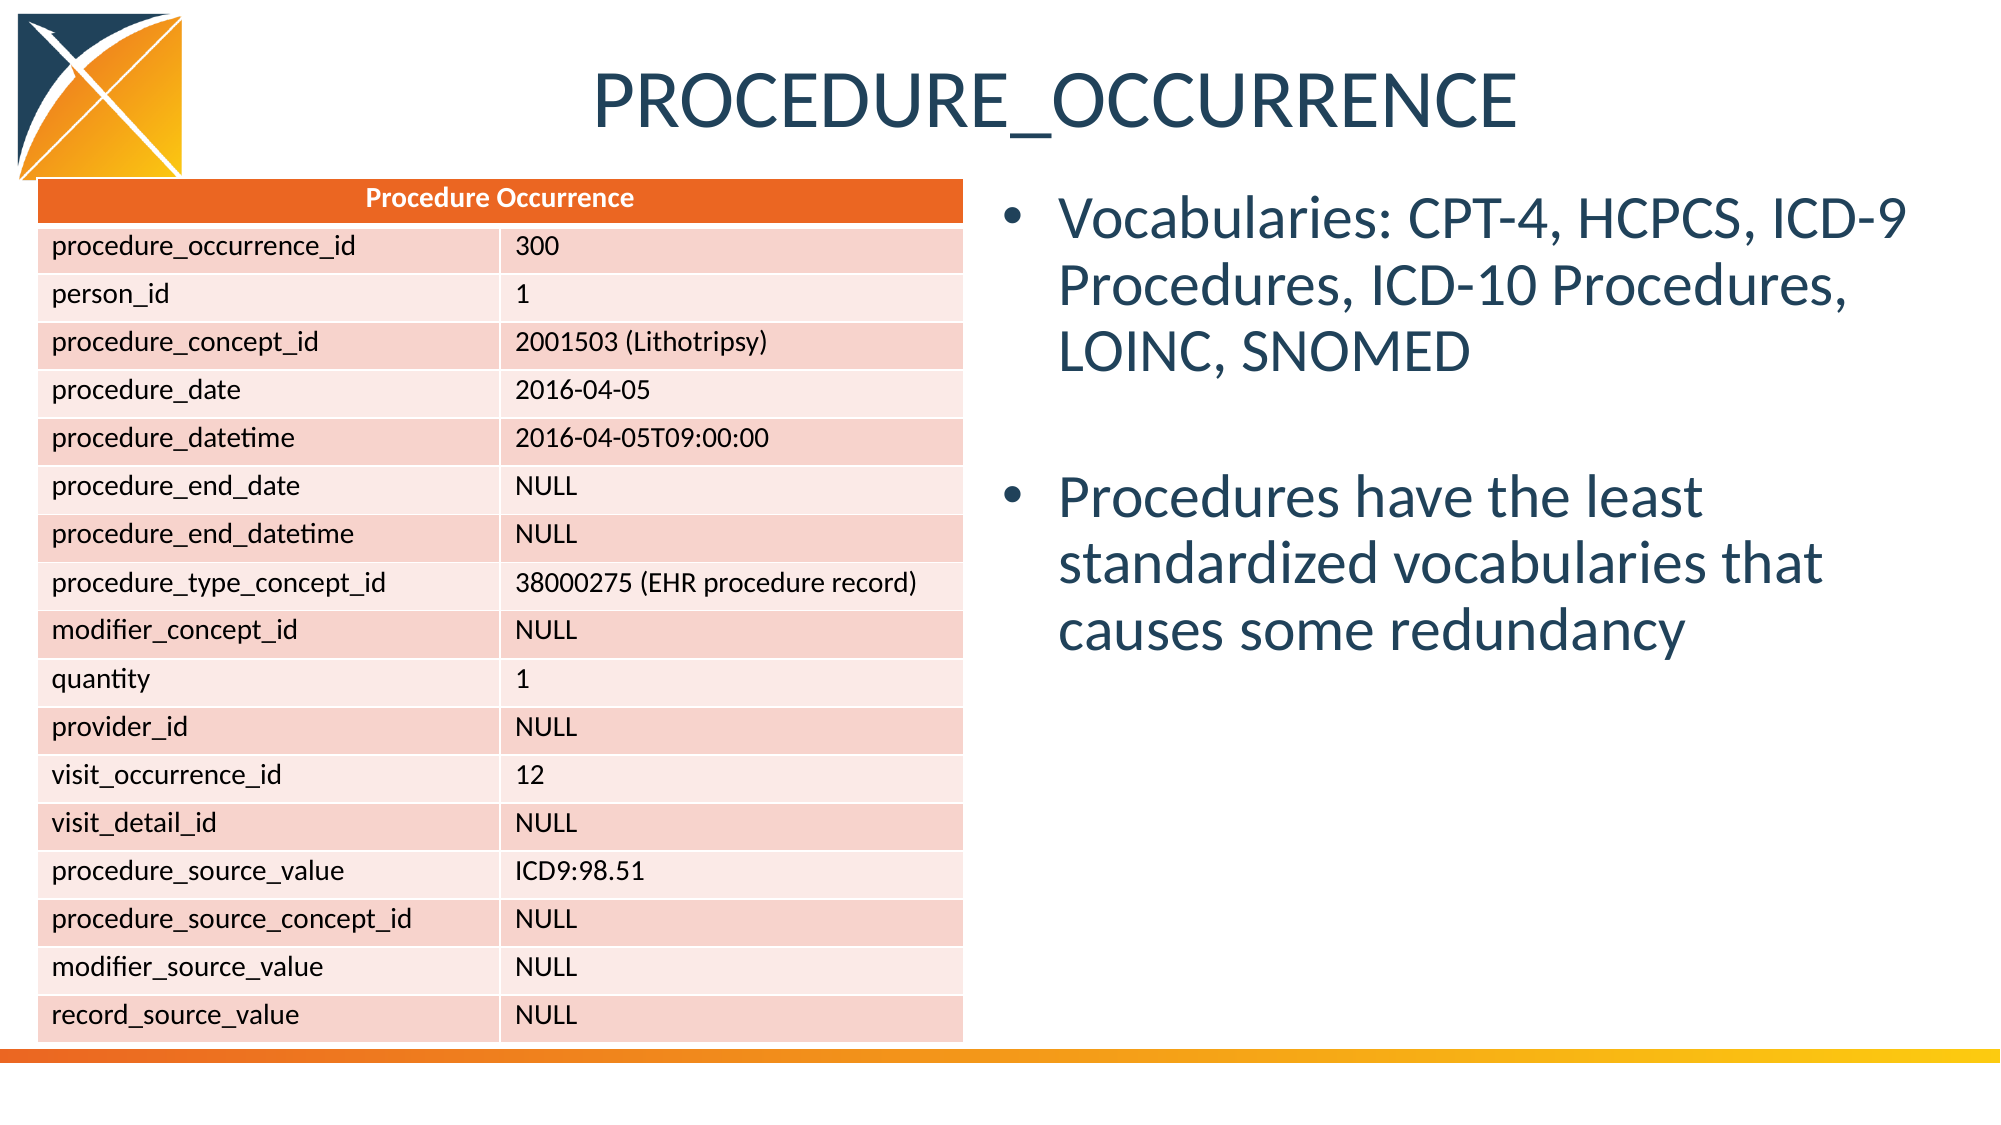

# PROCEDURE_OCCURRENCE
| Procedure Occurrence |  |
| --- | --- |
| procedure\_occurrence\_id | 300 |
| person\_id | 1 |
| procedure\_concept\_id | 2001503 (Lithotripsy) |
| procedure\_date | 2016-04-05 |
| procedure\_datetime | 2016-04-05T09:00:00 |
| procedure\_end\_date | NULL |
| procedure\_end\_datetime | NULL |
| procedure\_type\_concept\_id | 38000275 (EHR procedure record) |
| modifier\_concept\_id | NULL |
| quantity | 1 |
| provider\_id | NULL |
| visit\_occurrence\_id | 12 |
| visit\_detail\_id | NULL |
| procedure\_source\_value | ICD9:98.51 |
| procedure\_source\_concept\_id | NULL |
| modifier\_source\_value | NULL |
| record\_source\_value | NULL |
Vocabularies: CPT-4, HCPCS, ICD-9 Procedures, ICD-10 Procedures, LOINC, SNOMED

Procedures have the least standardized vocabularies that  causes some redundancy